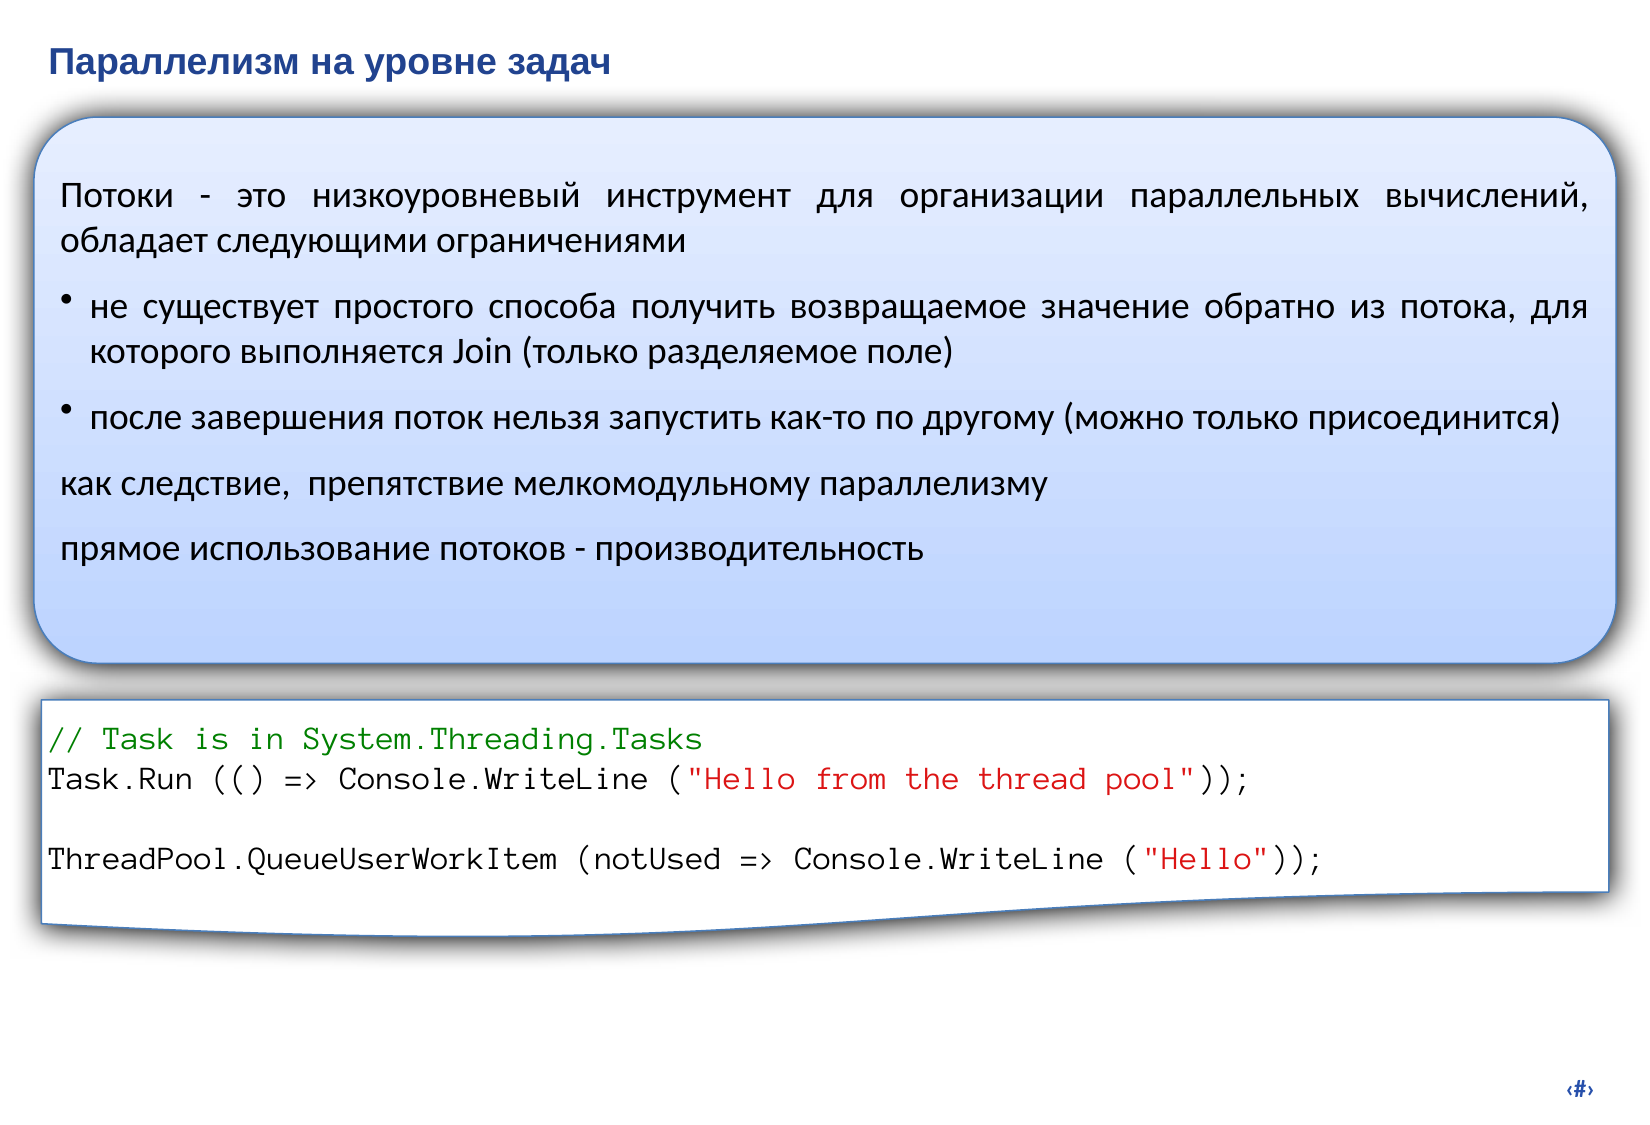

# Параллелизм на уровне задач

Потоки - это низкоуровневый инструмент для организации параллельных вычислений, обладает следующими ограничениями
не существует простого способа получить возвращаемое значение обратно из потока, для которого выполняется Join (только разделяемое поле)
после завершения поток нельзя запустить как-то по другому (можно только присоединится)
как следствие,  препятствие мелкомодульному параллелизму
прямое использование потоков - производительность

// Task is in System.Threading.Tasks
Task.Run (() => Console.WriteLine ("Hello from the thread pool"));

ThreadPool.QueueUserWorkItem (notUsed => Console.WriteLine ("Hello"));